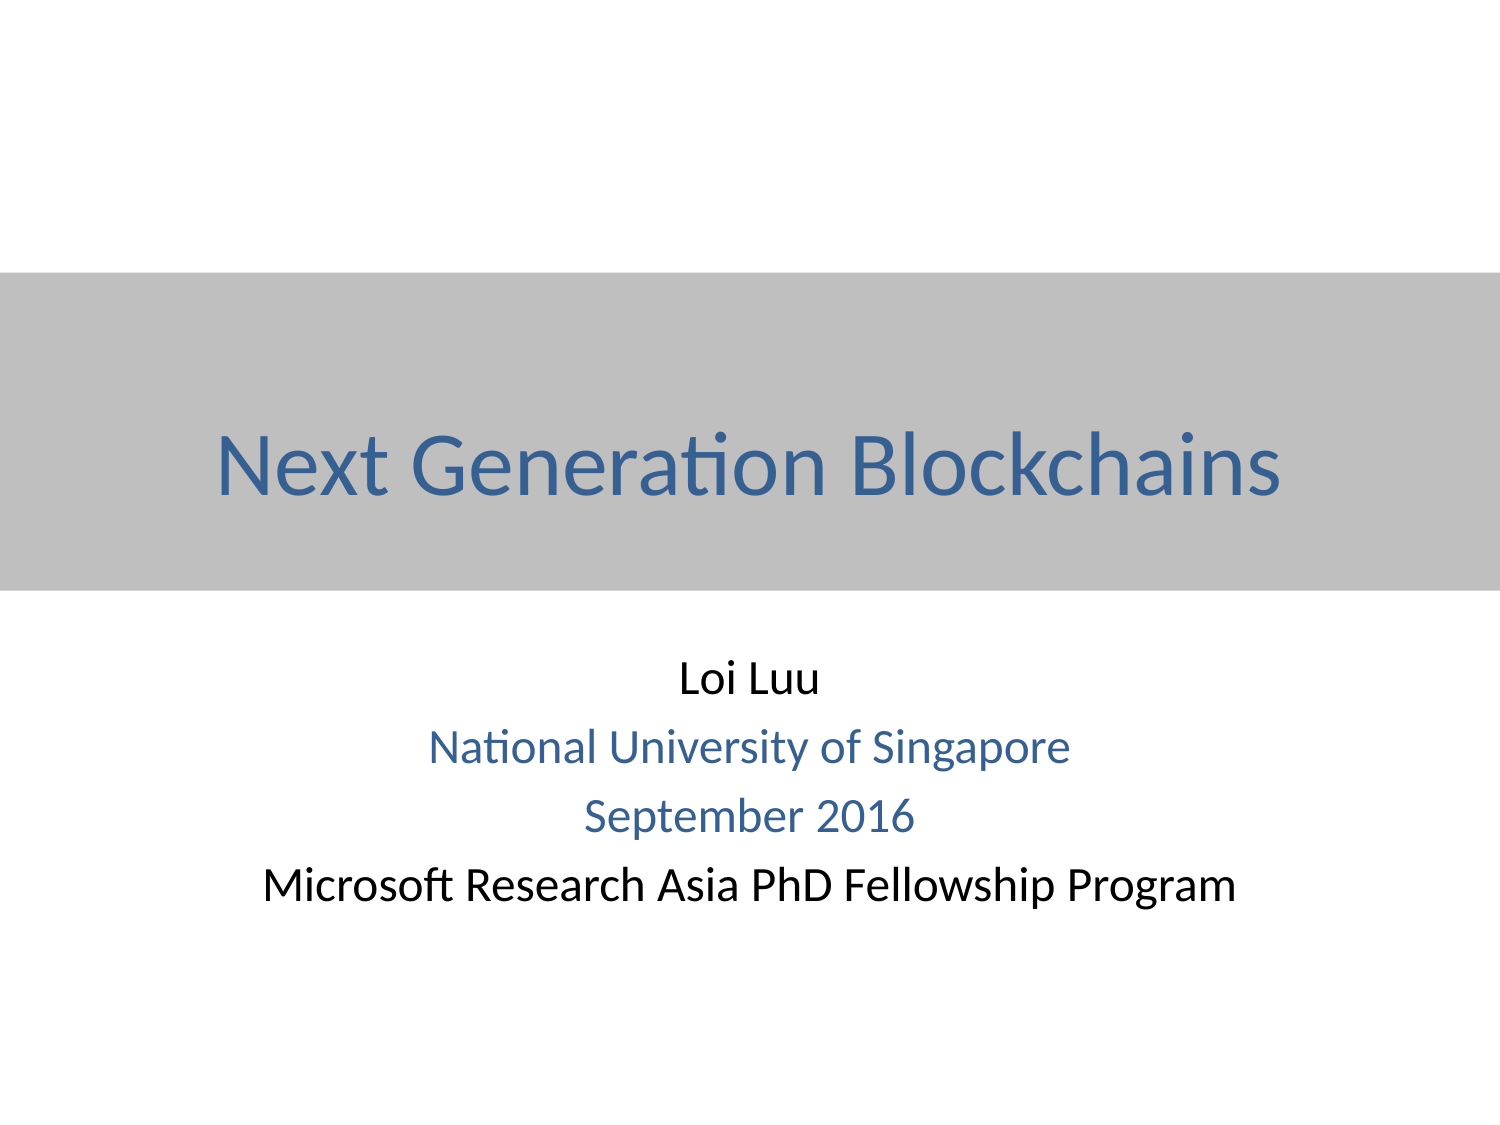

# Next Generation Blockchains
Loi Luu
National University of Singapore
September 2016
Microsoft Research Asia PhD Fellowship Program